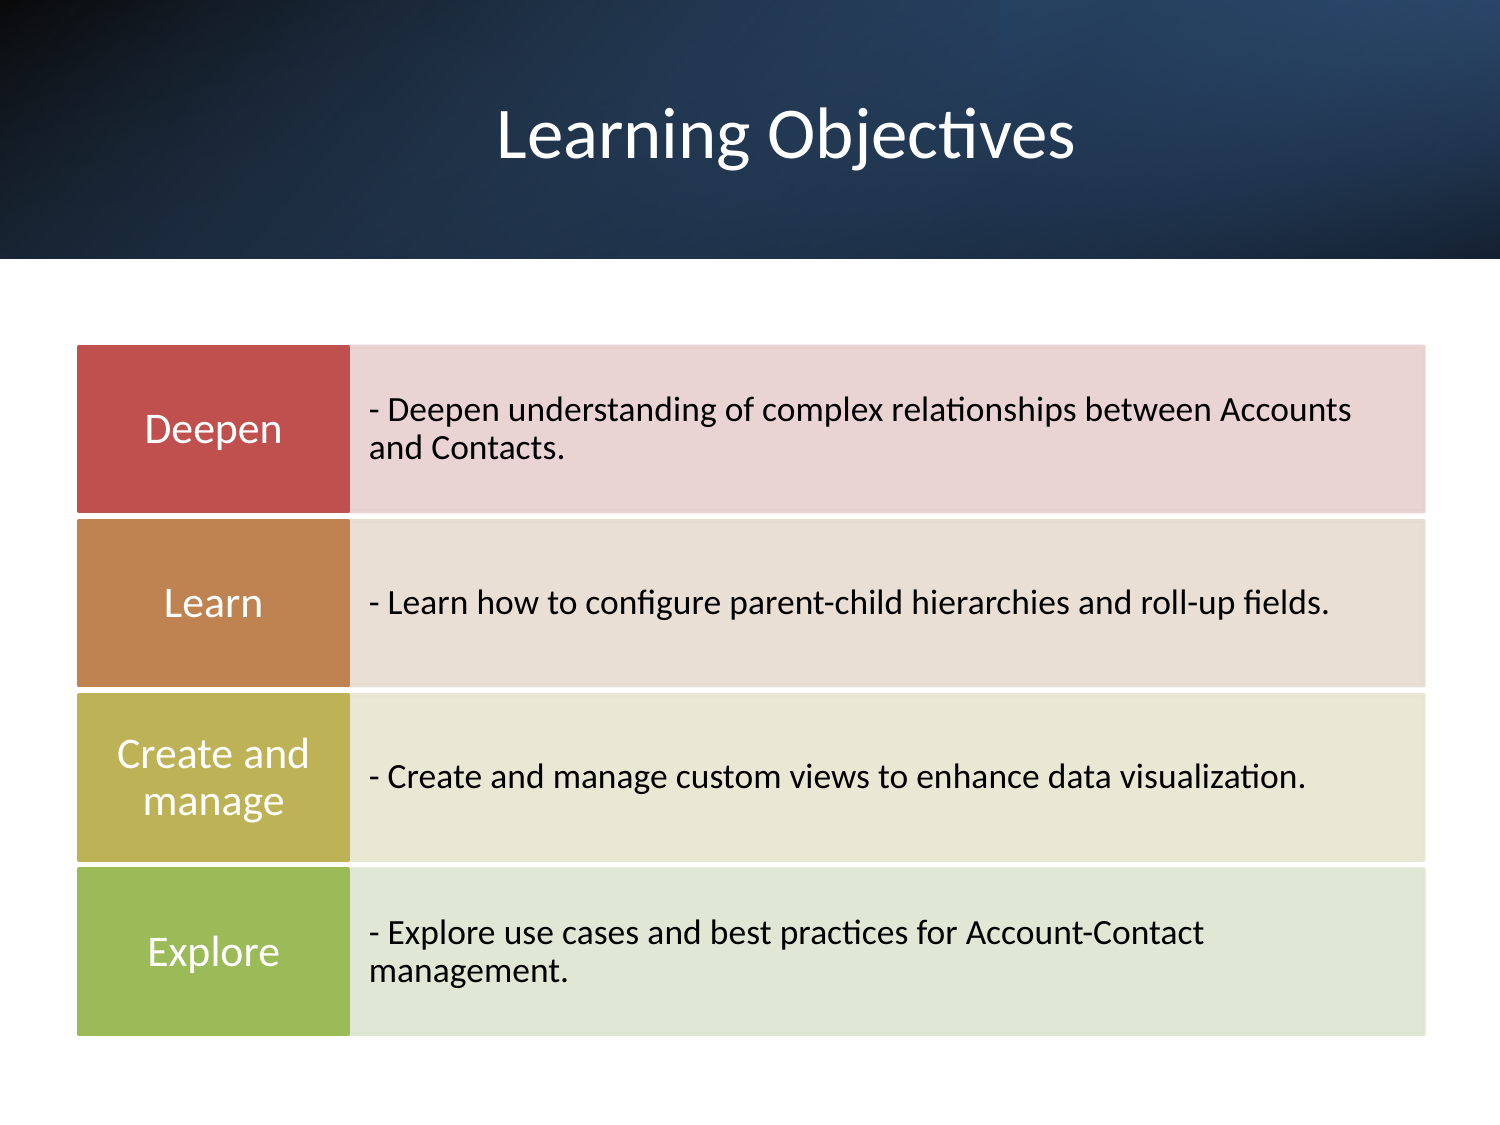

# Learning Objectives
- Deepen understanding of complex relationships between Accounts and Contacts.
Deepen
- Learn how to configure parent-child hierarchies and roll-up fields.
Learn
- Create and manage custom views to enhance data visualization.
Create and manage
- Explore use cases and best practices for Account-Contact management.
Explore